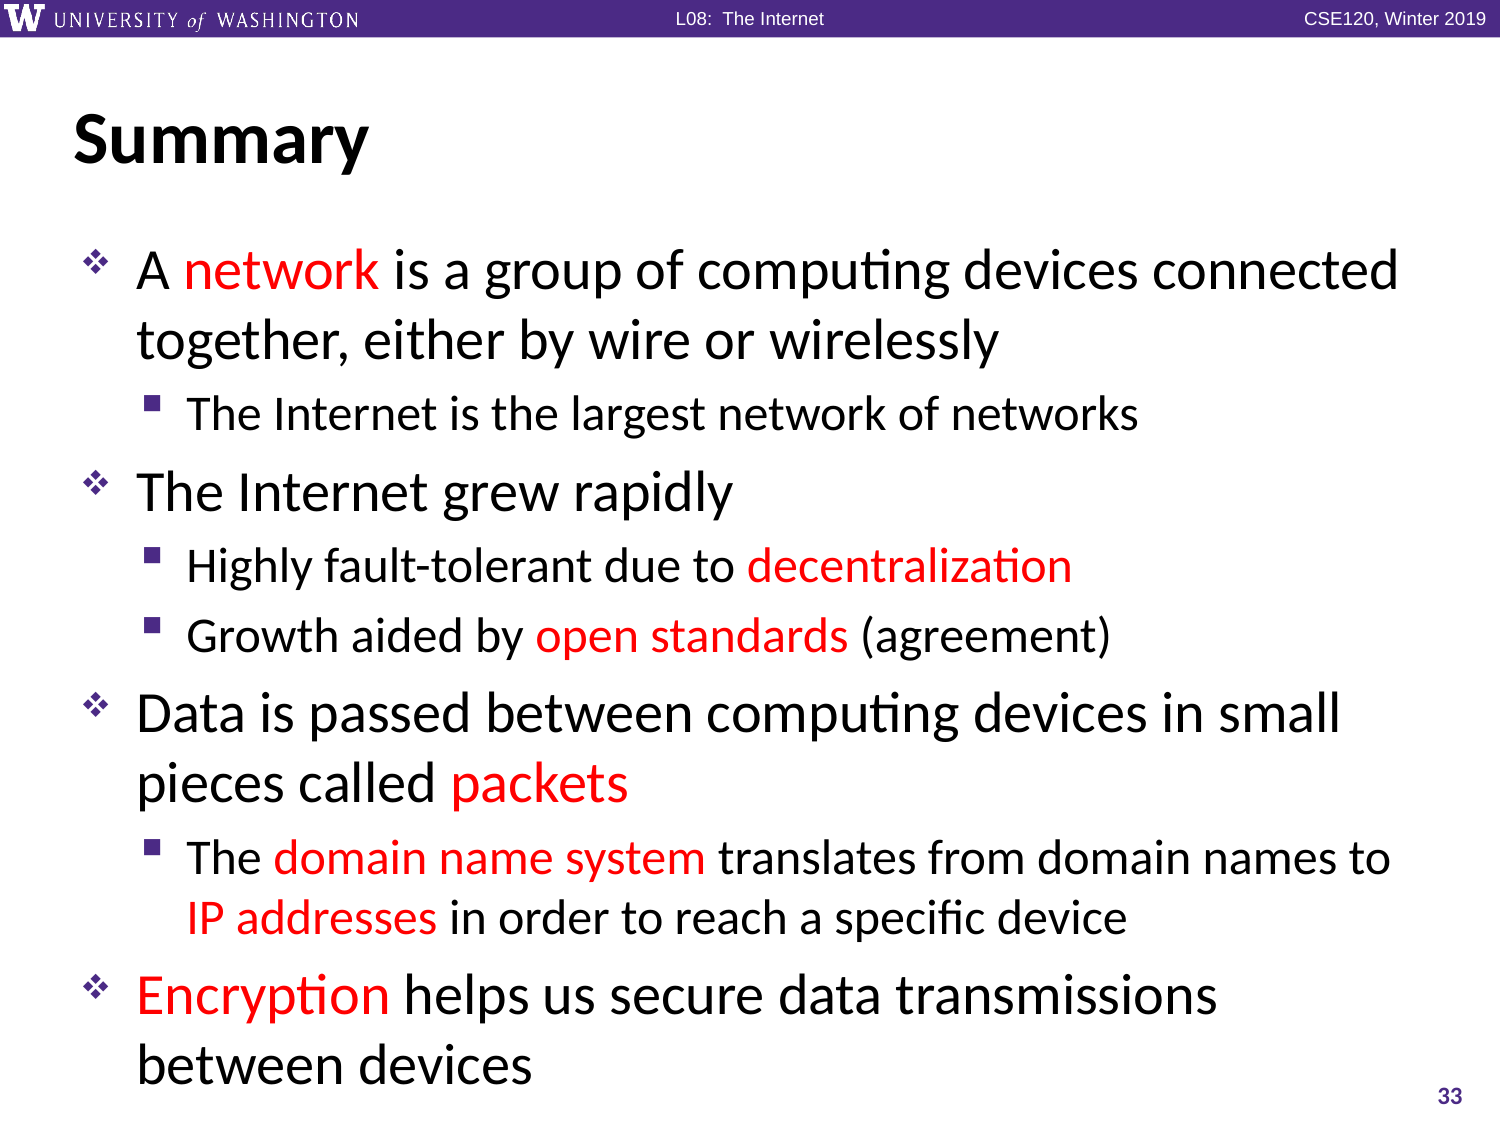

# Summary
A network is a group of computing devices connected together, either by wire or wirelessly
The Internet is the largest network of networks
The Internet grew rapidly
Highly fault-tolerant due to decentralization
Growth aided by open standards (agreement)
Data is passed between computing devices in small pieces called packets
The domain name system translates from domain names to IP addresses in order to reach a specific device
Encryption helps us secure data transmissions between devices
33